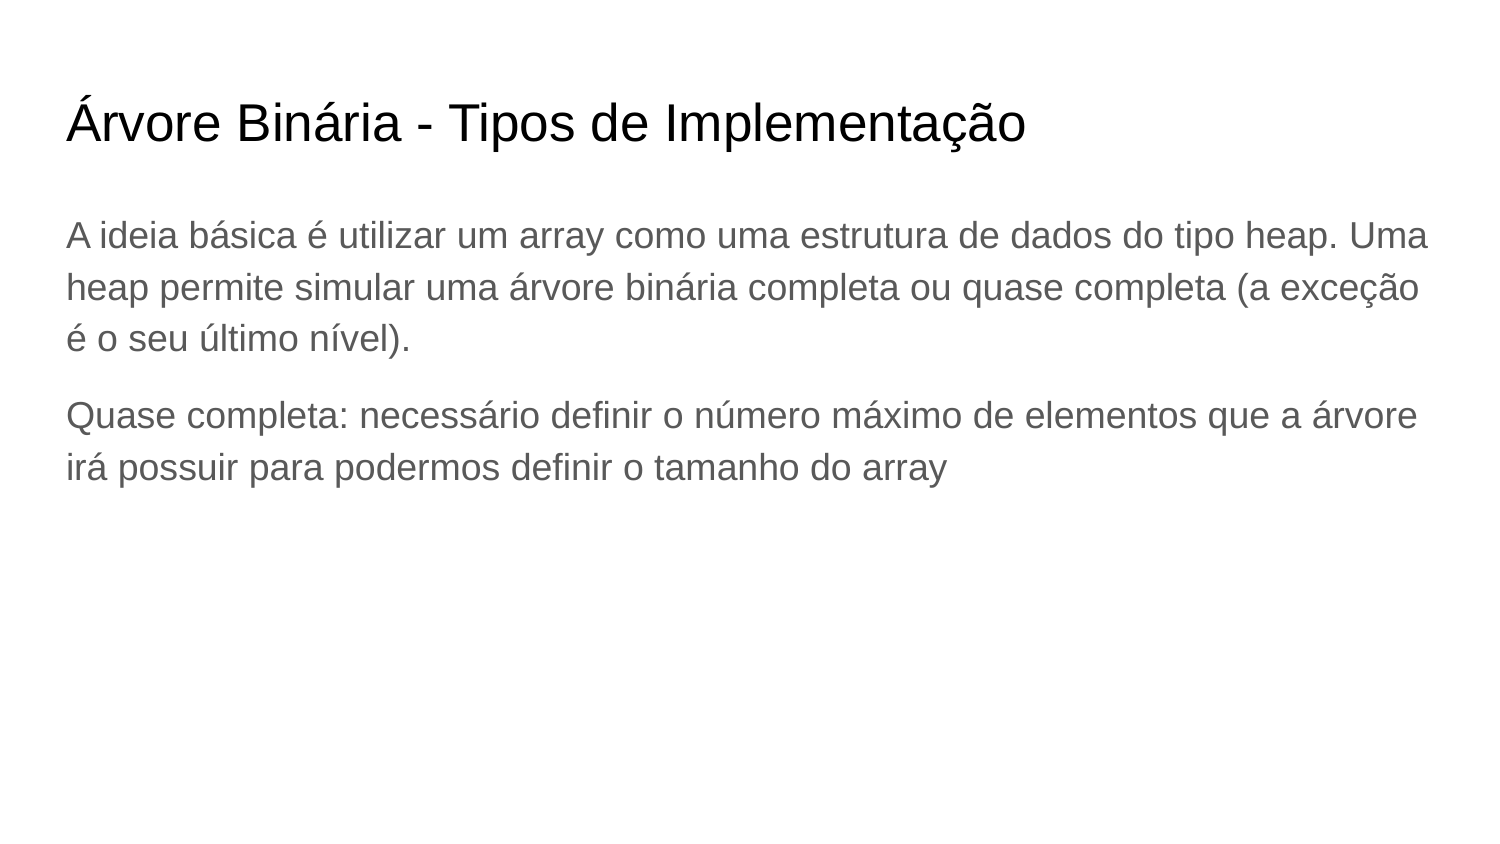

# Árvore Binária - Tipos de Implementação

A ideia básica é utilizar um array como uma estrutura de dados do tipo heap. Uma heap permite simular uma árvore binária completa ou quase completa (a exceção é o seu último nível).
Quase completa: necessário definir o número máximo de elementos que a árvore irá possuir para podermos definir o tamanho do array